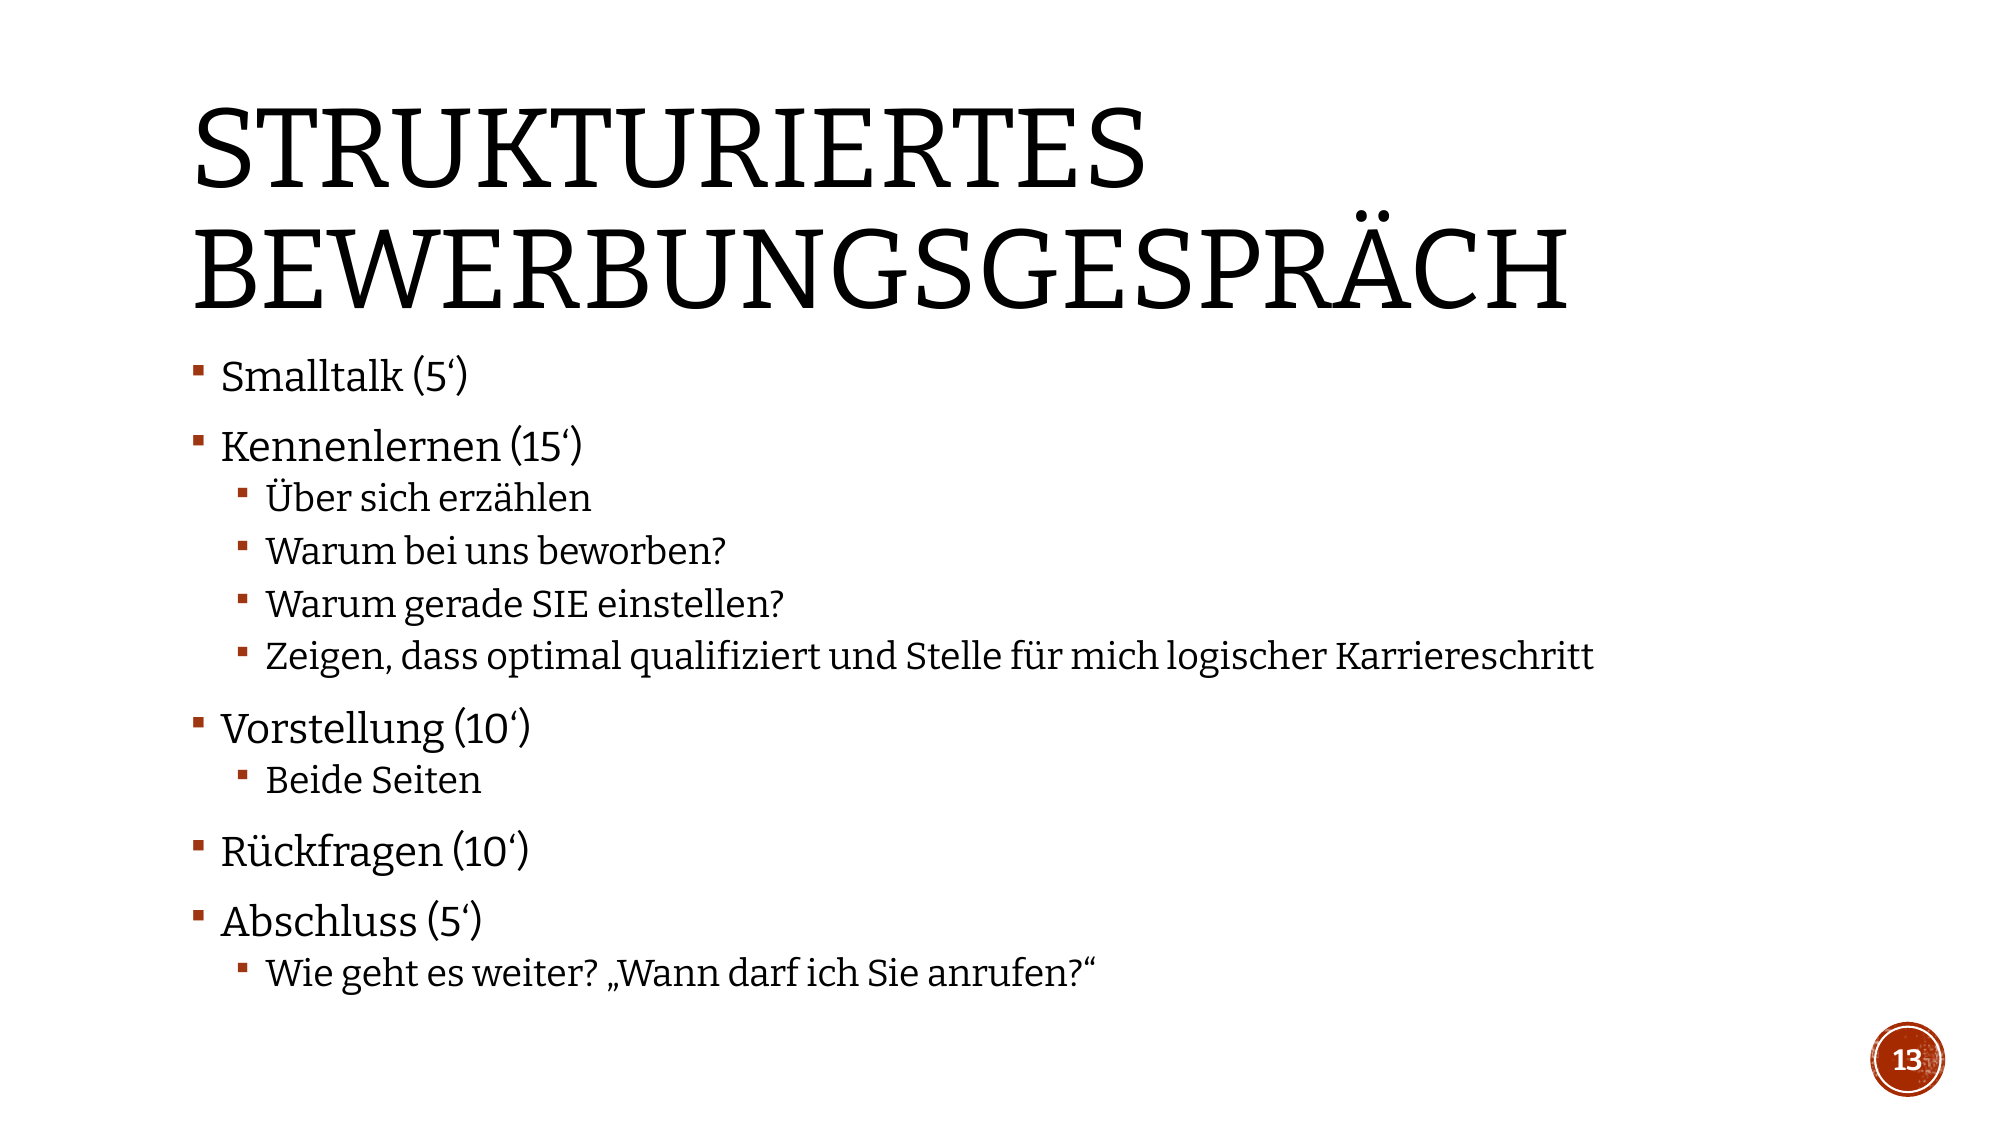

# Strukturiertes Bewerbungsgespräch
Smalltalk (5‘)
Kennenlernen (15‘)
Über sich erzählen
Warum bei uns beworben?
Warum gerade SIE einstellen?
Zeigen, dass optimal qualifiziert und Stelle für mich logischer Karriereschritt
Vorstellung (10‘)
Beide Seiten
Rückfragen (10‘)
Abschluss (5‘)
Wie geht es weiter? „Wann darf ich Sie anrufen?“
13